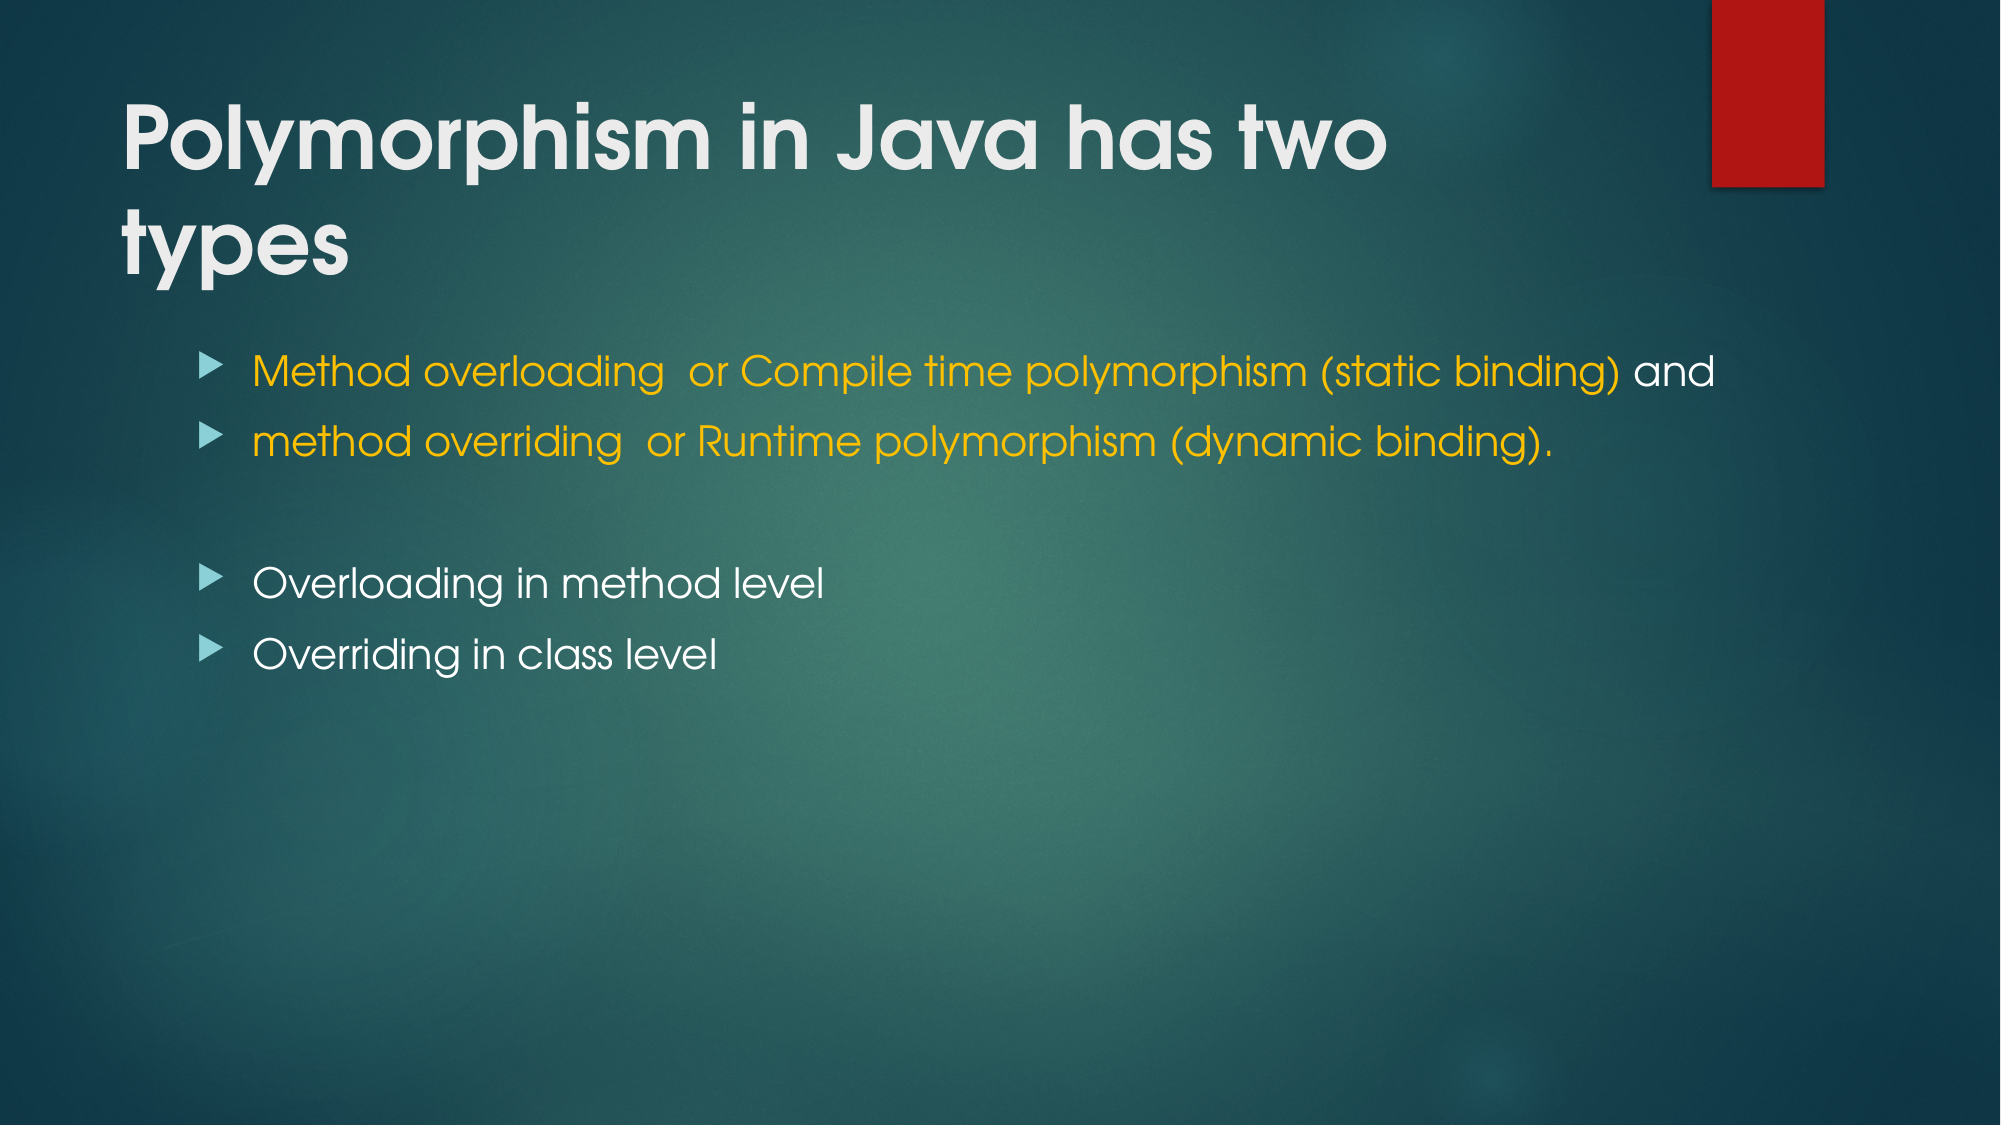

# Polymorphism in Java has two types
Method overloading  or Compile time polymorphism (static binding) and
method overriding  or Runtime polymorphism (dynamic binding).

Overloading in method level
Overriding in class level